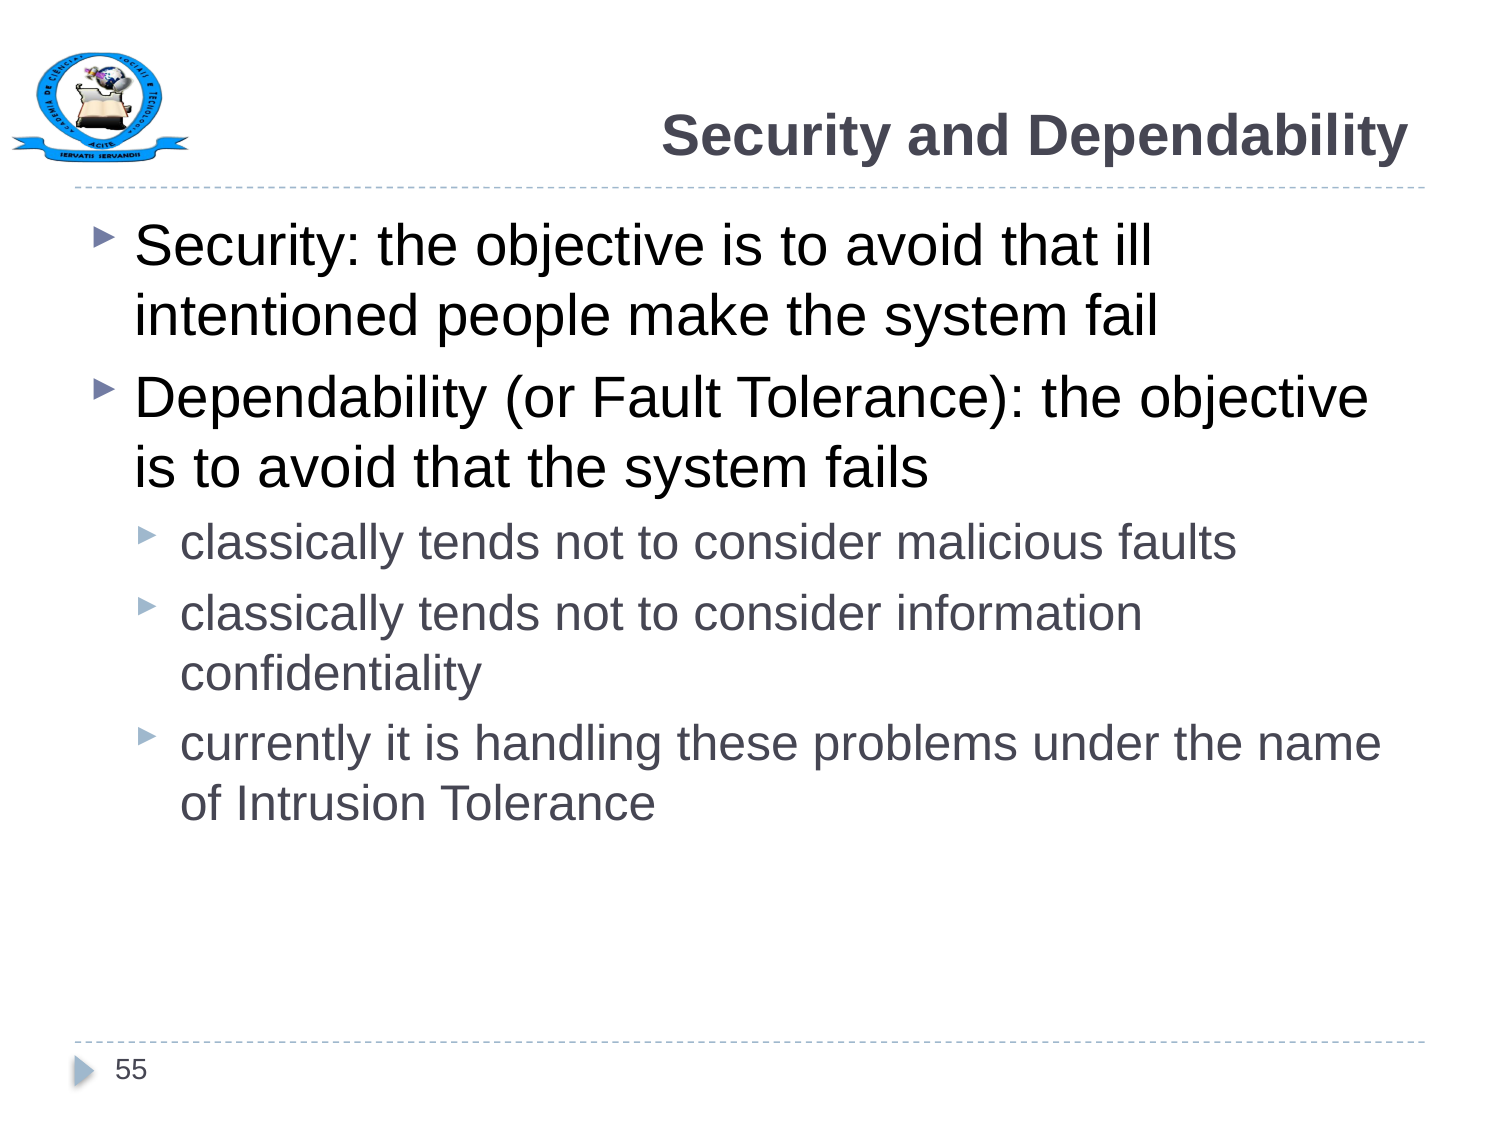

# Security and Dependability
Security: the objective is to avoid that ill intentioned people make the system fail
Dependability (or Fault Tolerance): the objective is to avoid that the system fails
classically tends not to consider malicious faults
classically tends not to consider information confidentiality
currently it is handling these problems under the name of Intrusion Tolerance
55